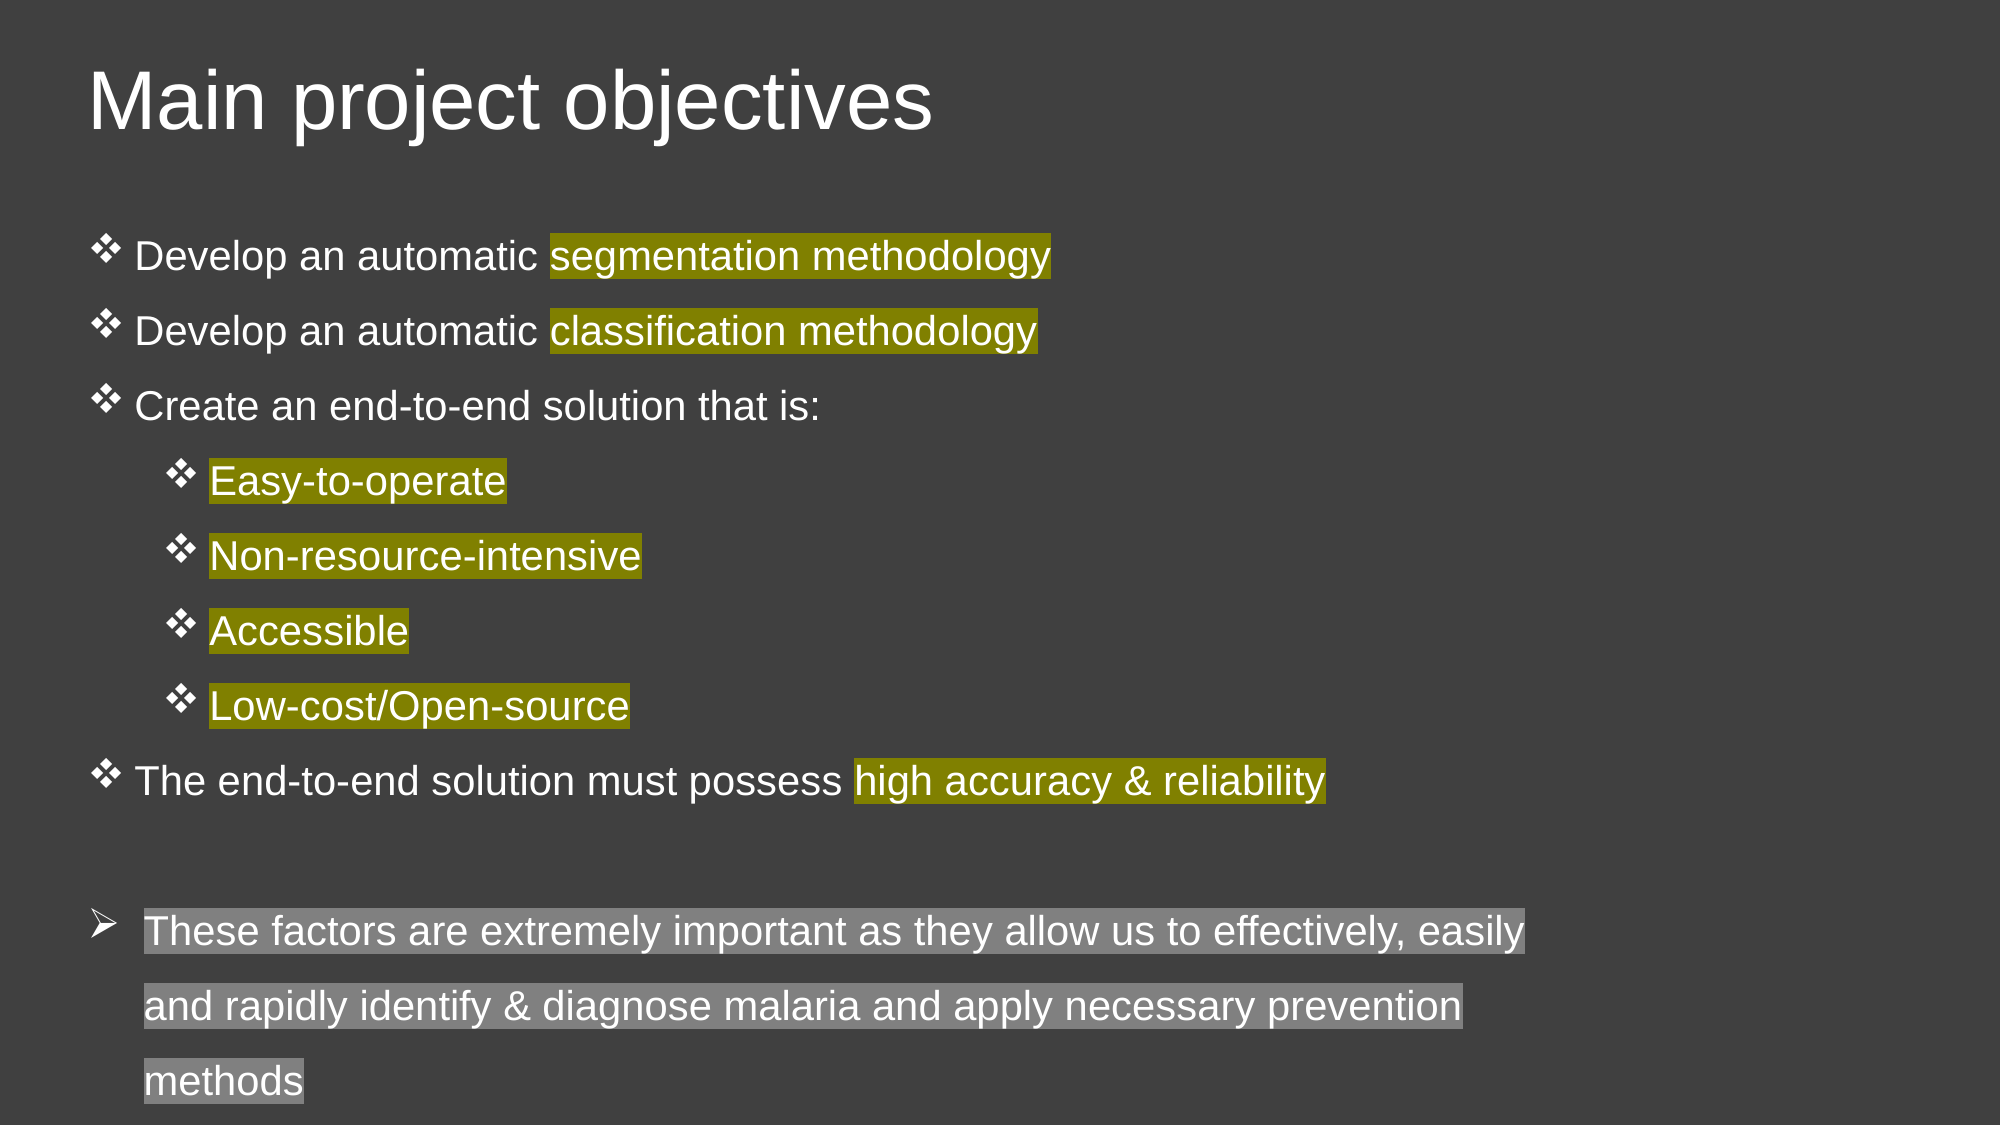

Main project objectives
Develop an automatic segmentation methodology
Develop an automatic classification methodology
Create an end-to-end solution that is:
Easy-to-operate
Non-resource-intensive
Accessible
Low-cost/Open-source
The end-to-end solution must possess high accuracy & reliability

These factors are extremely important as they allow us to effectively, easily and rapidly identify & diagnose malaria and apply necessary prevention methods